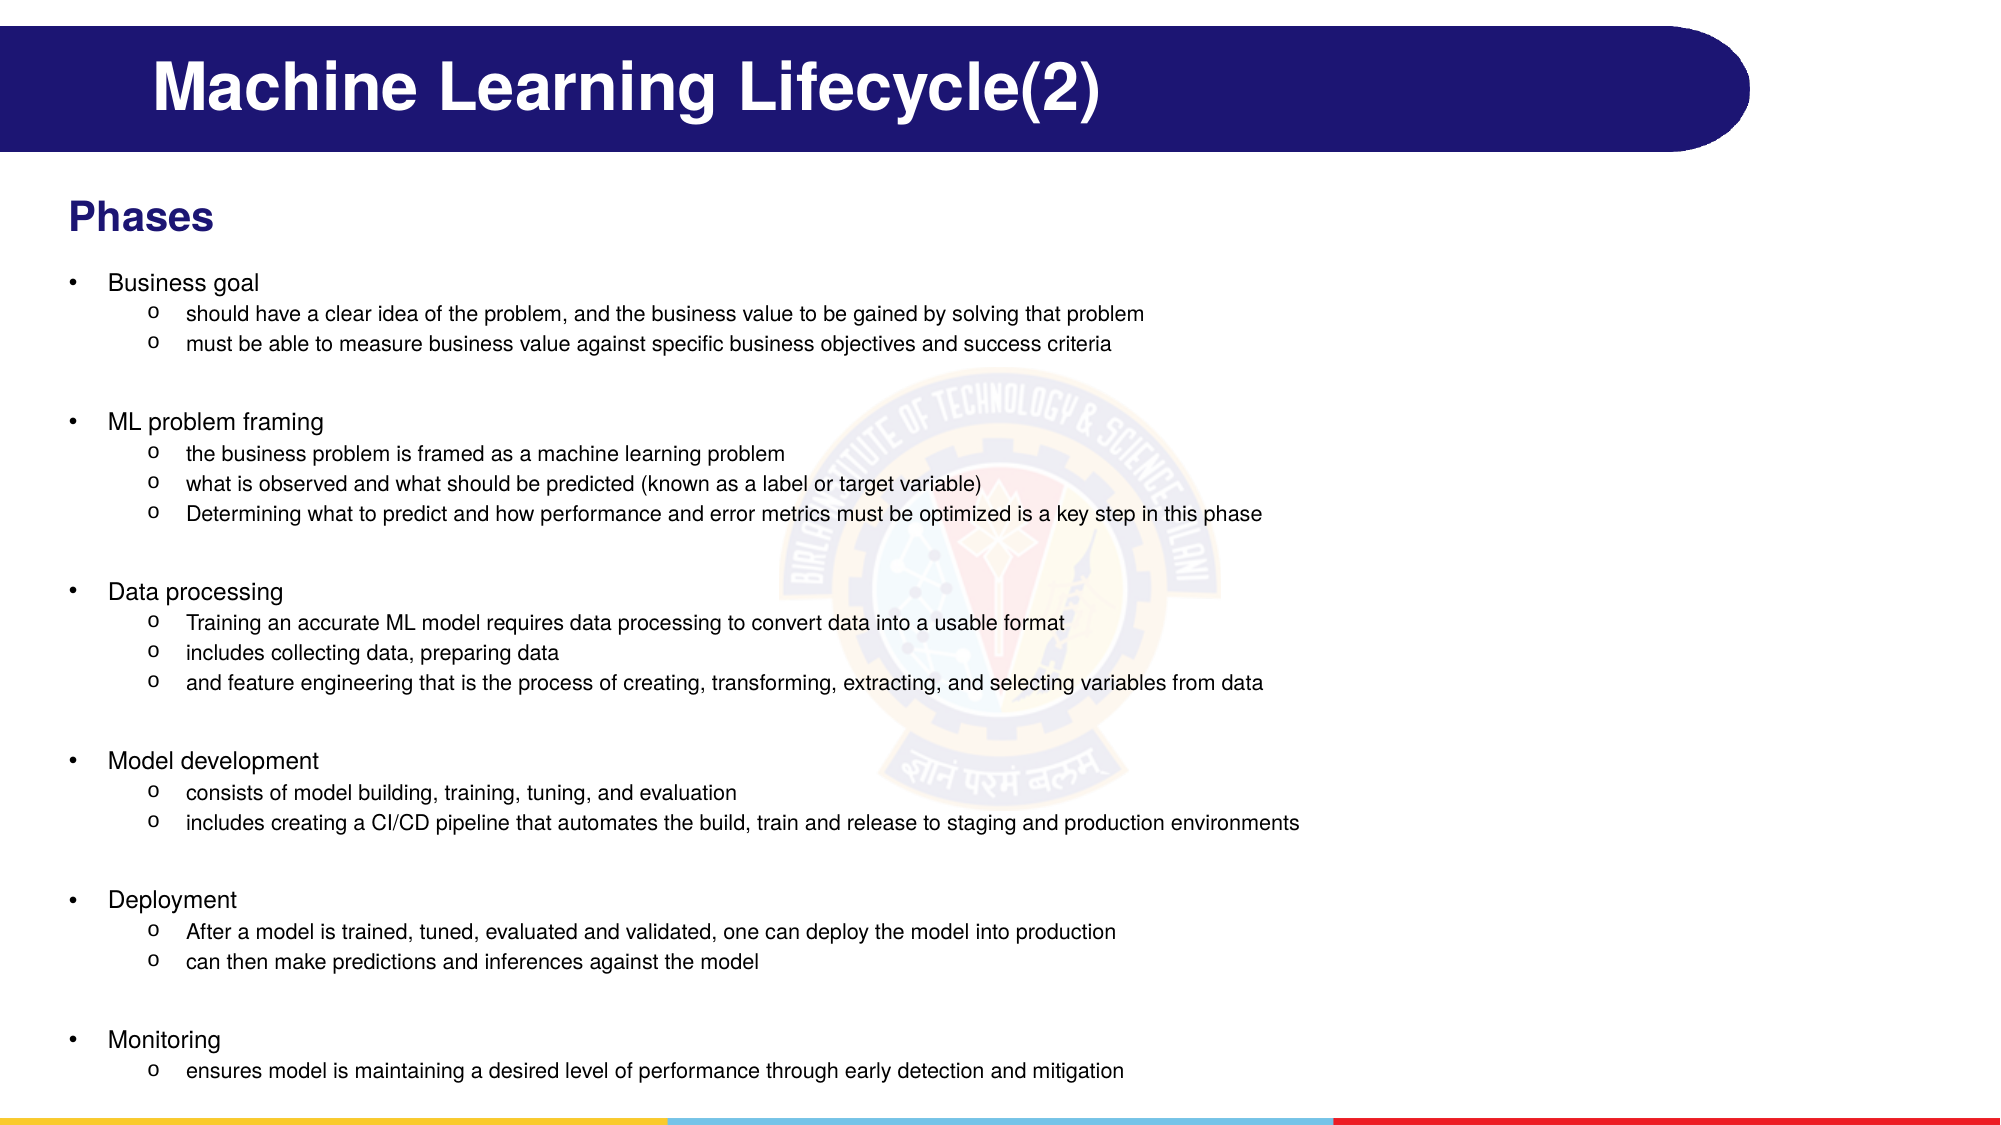

# Machine Learning Lifecycle(2)
Phases
Business goal
should have a clear idea of the problem, and the business value to be gained by solving that problem
must be able to measure business value against specific business objectives and success criteria

ML problem framing
the business problem is framed as a machine learning problem
what is observed and what should be predicted (known as a label or target variable)
Determining what to predict and how performance and error metrics must be optimized is a key step in this phase

Data processing
Training an accurate ML model requires data processing to convert data into a usable format
includes collecting data, preparing data
and feature engineering that is the process of creating, transforming, extracting, and selecting variables from data

Model development
consists of model building, training, tuning, and evaluation
includes creating a CI/CD pipeline that automates the build, train and release to staging and production environments

Deployment
After a model is trained, tuned, evaluated and validated, one can deploy the model into production
can then make predictions and inferences against the model

Monitoring
ensures model is maintaining a desired level of performance through early detection and mitigation